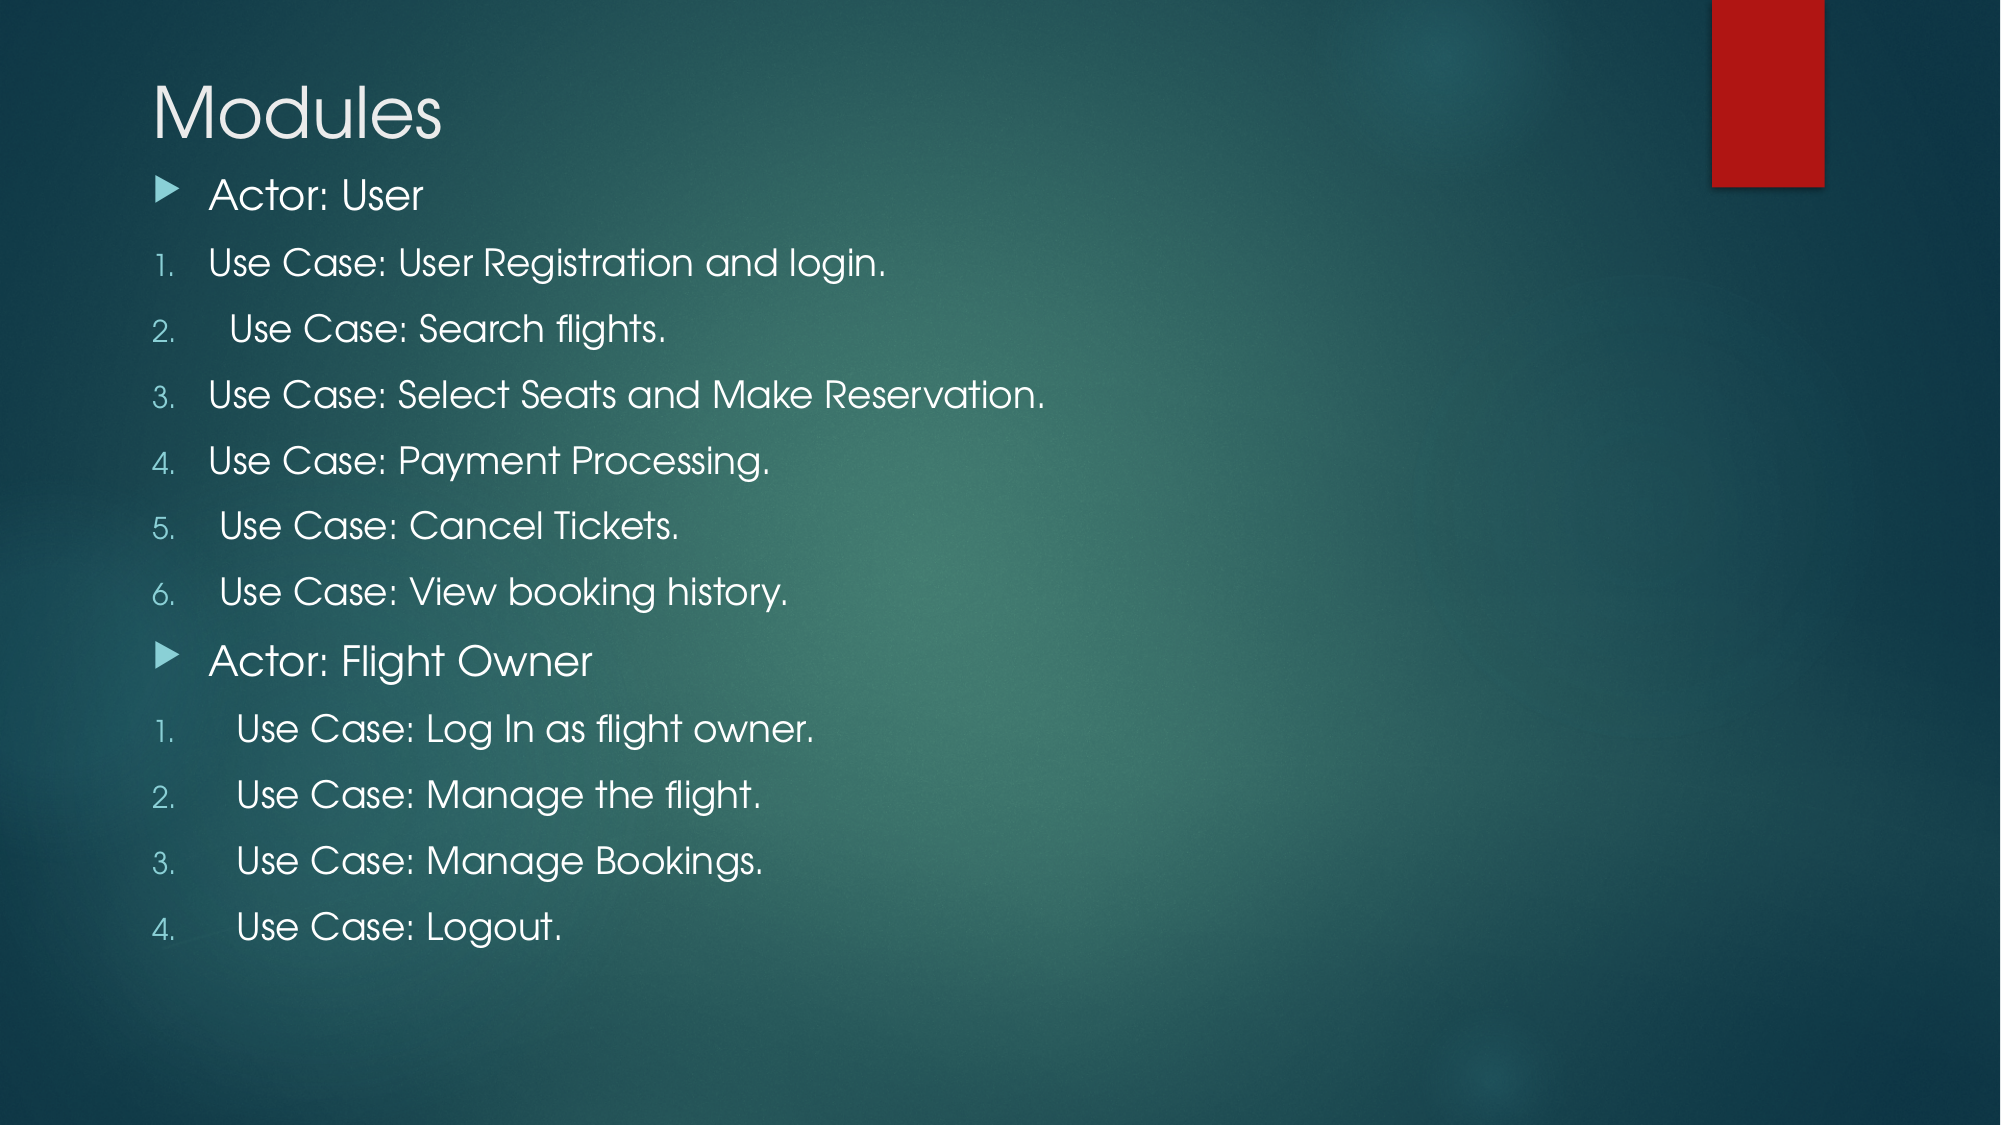

# Modules
Actor: User
Use Case: User Registration and login.
  Use Case: Search flights.
Use Case: Select Seats and Make Reservation.
Use Case: Payment Processing.
 Use Case: Cancel Tickets.
 Use Case: View booking history.
Actor: Flight Owner
Use Case: Log In as flight owner.
Use Case: Manage the flight.
Use Case: Manage Bookings.
Use Case: Logout.